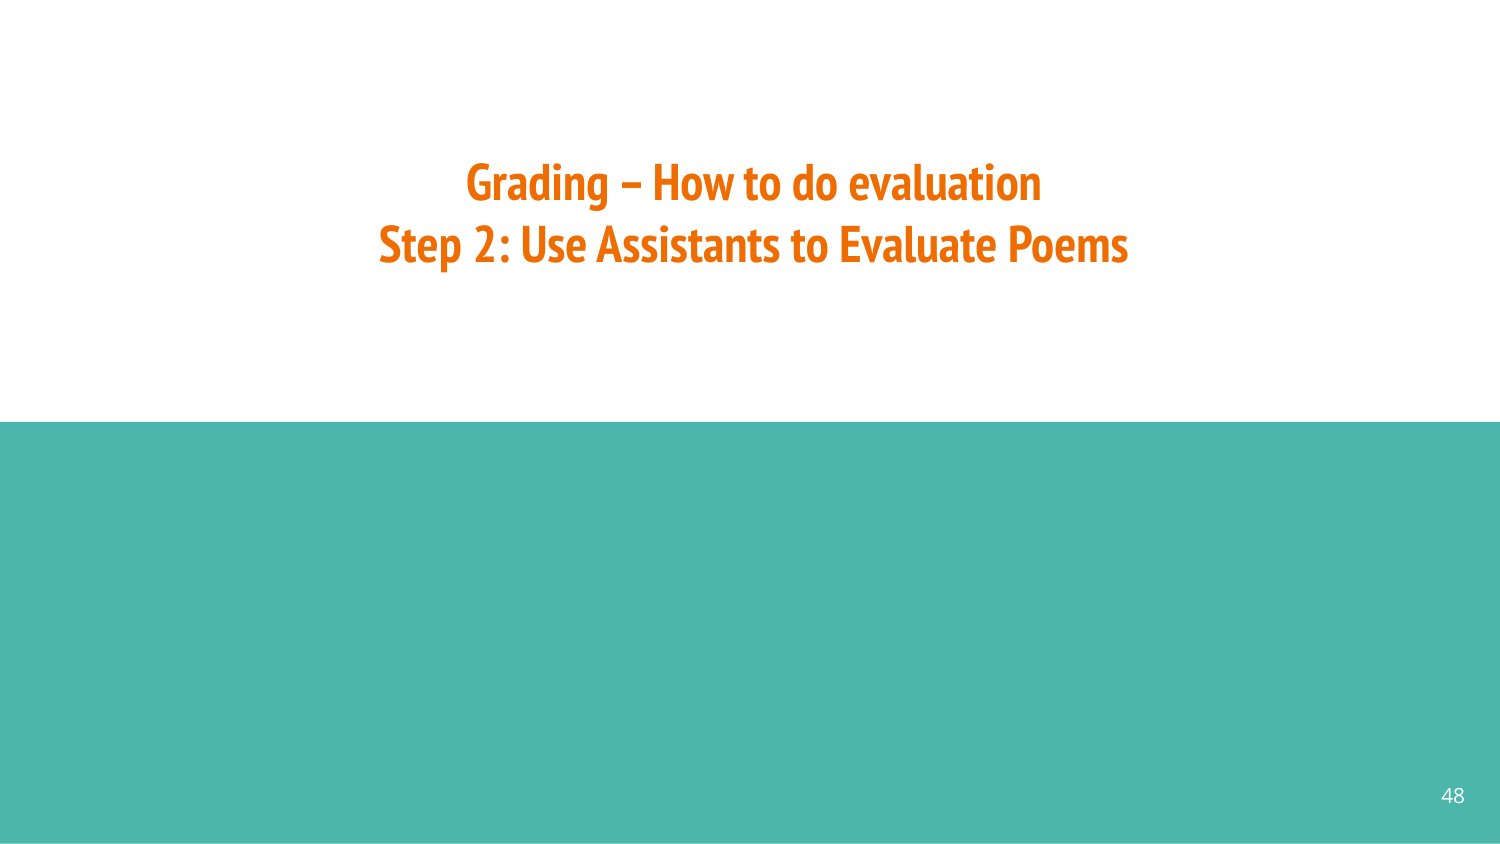

# Grading – How to do evaluation
Step 2: Use Assistants to Evaluate Poems
48